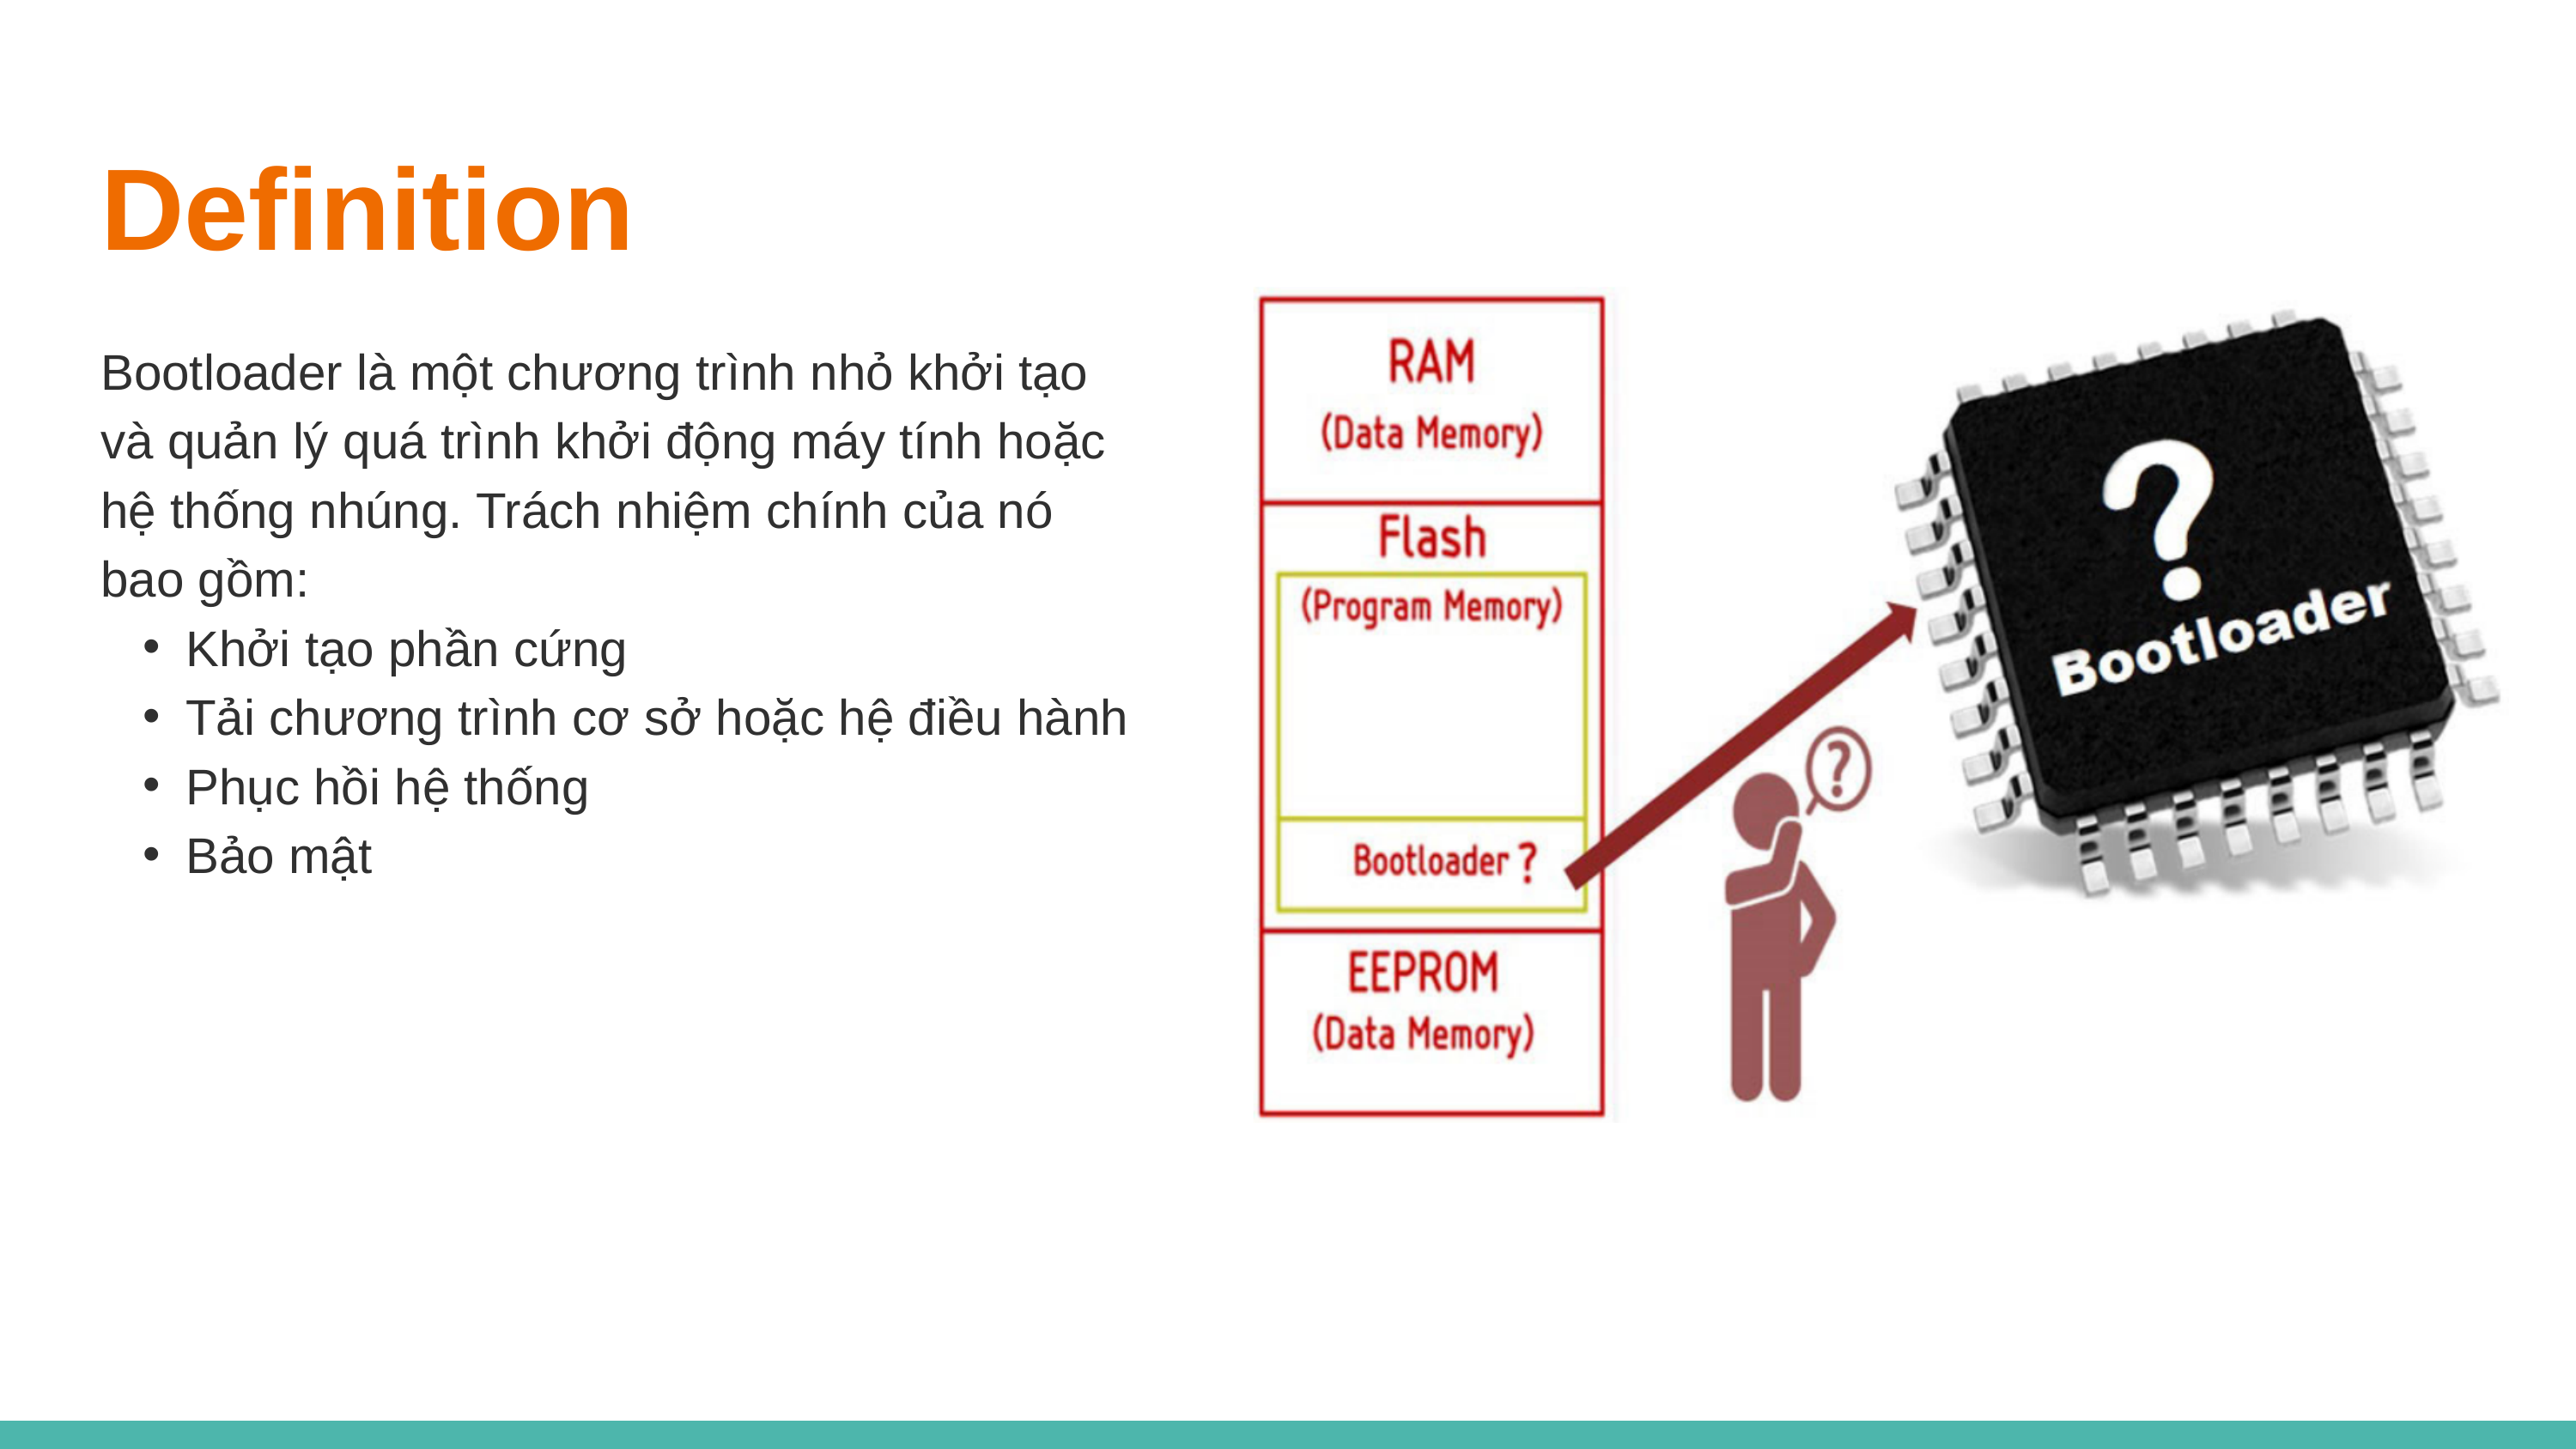

Definition

Bootloader là một chương trình nhỏ khởi tạo và quản lý quá trình khởi động máy tính hoặc hệ thống nhúng. Trách nhiệm chính của nó bao gồm:
Khởi tạo phần cứng
Tải chương trình cơ sở hoặc hệ điều hành
Phục hồi hệ thống
Bảo mật